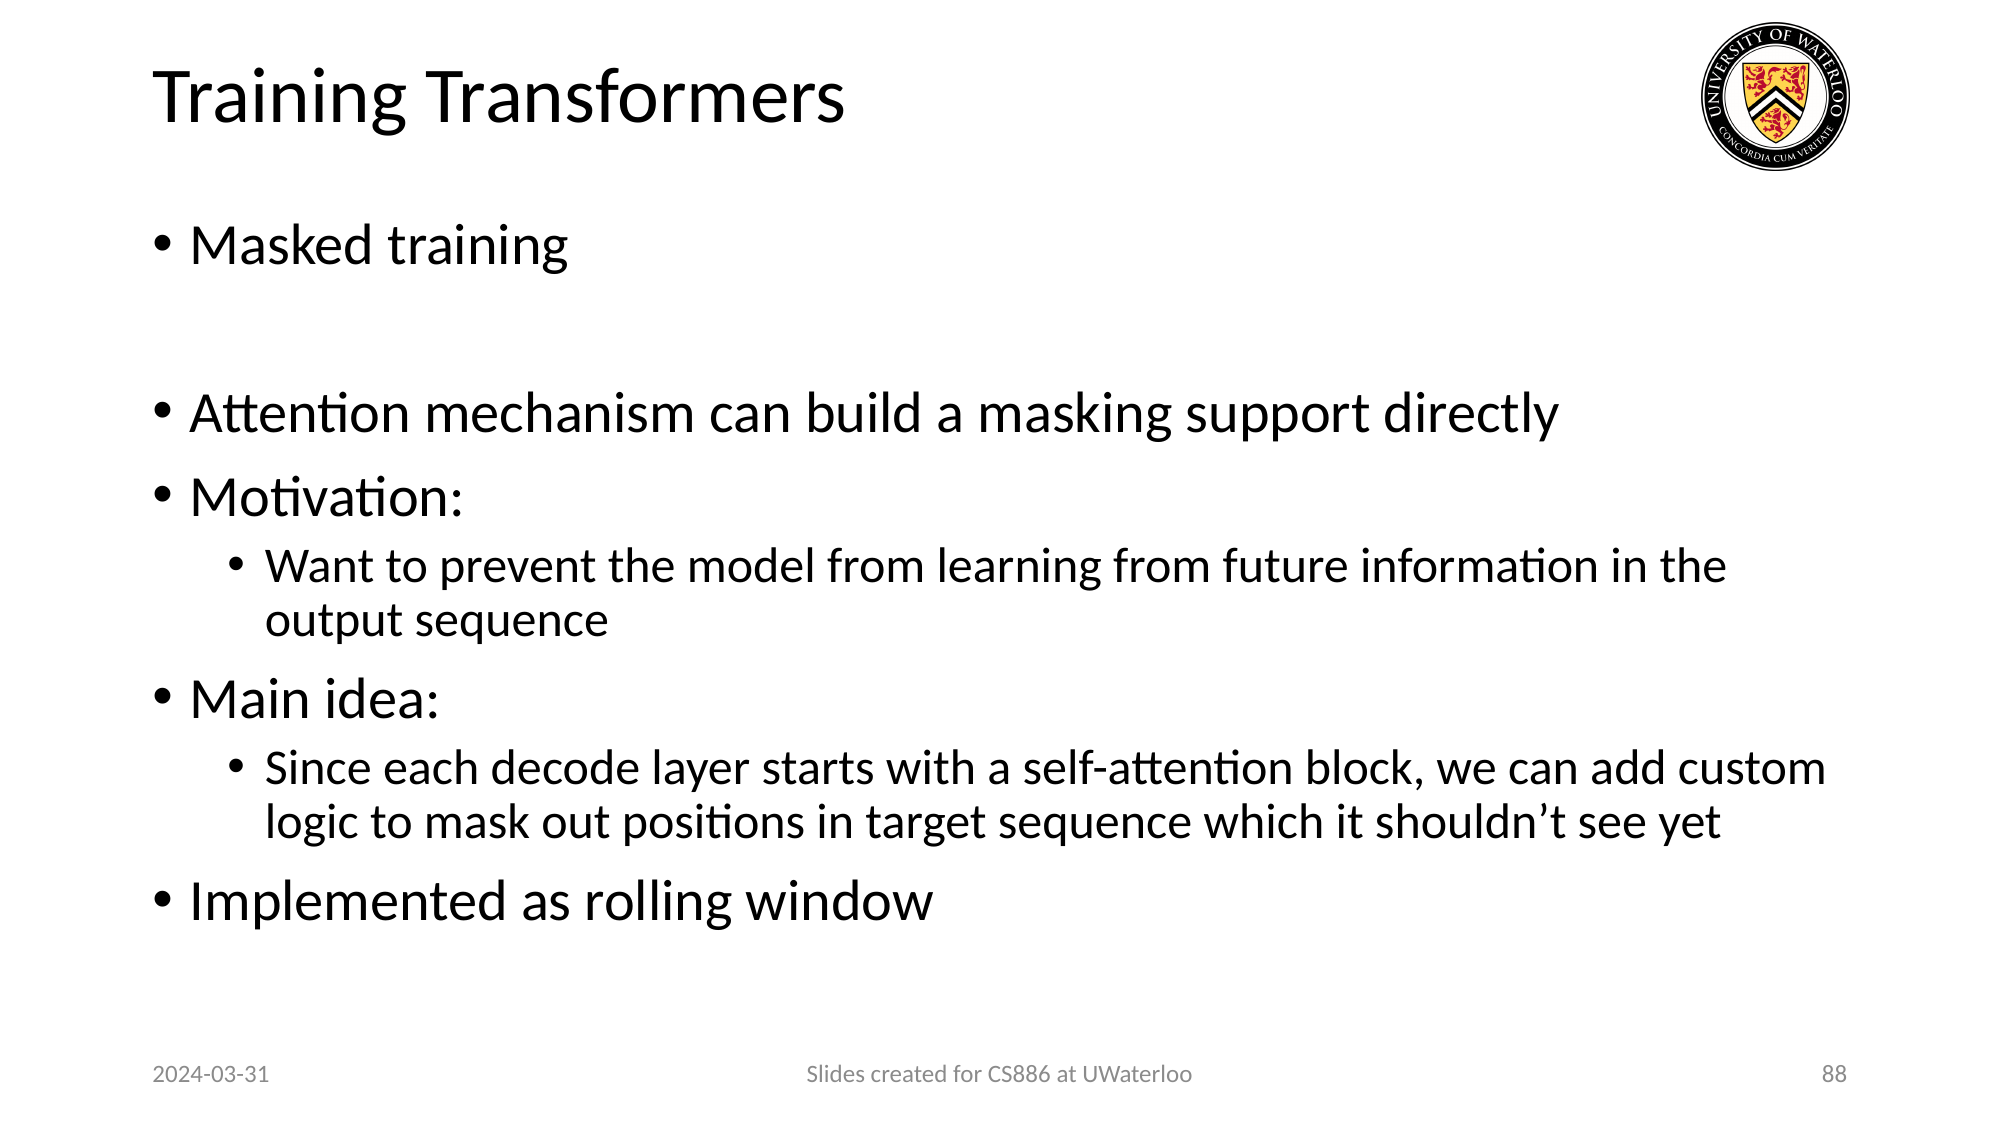

# Training Transformers
Masked training

Attention mechanism can build a masking support directly
Motivation:
Want to prevent the model from learning from future information in the output sequence
Main idea:
Since each decode layer starts with a self-attention block, we can add custom logic to mask out positions in target sequence which it shouldn’t see yet
Implemented as rolling window
2024-03-31
Slides created for CS886 at UWaterloo
88